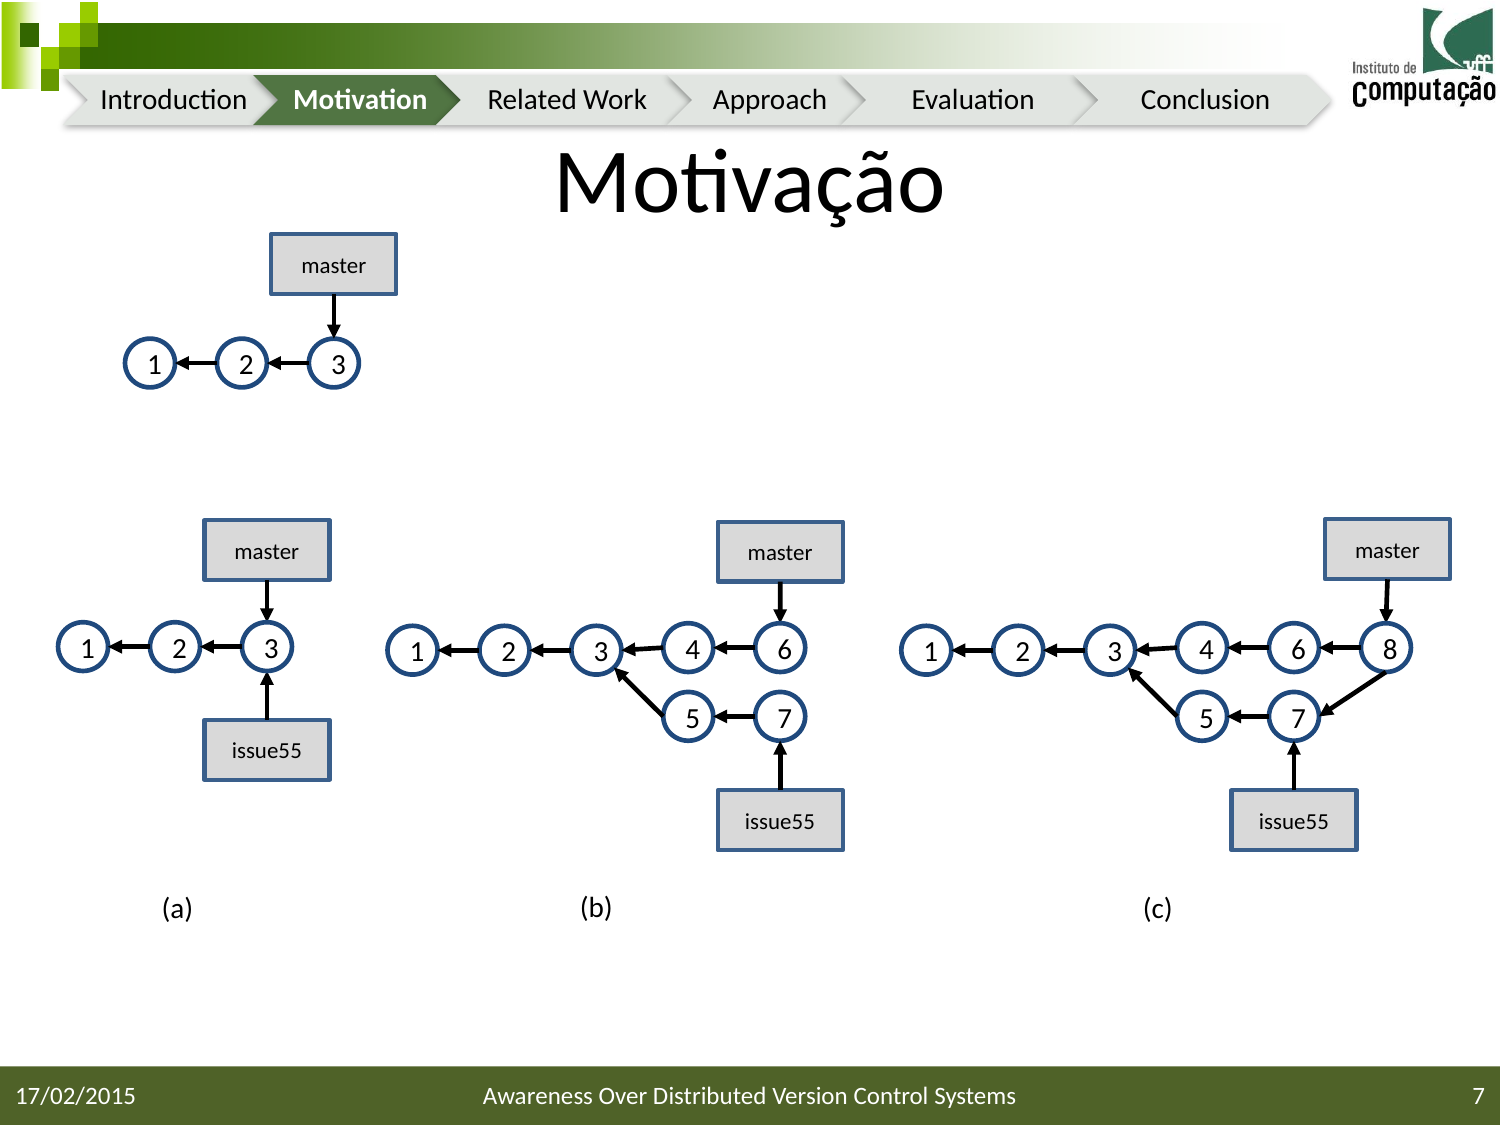

Introduction
Motivation
Related Work
Approach
Evaluation
Conclusion
# Motivação
master
1
2
3
master
master
master
1
2
3
4
6
4
6
8
1
2
3
1
2
3
5
7
5
7
issue55
issue55
issue55
(b)
(c)
(a)
17/02/2015
Awareness Over Distributed Version Control Systems
7